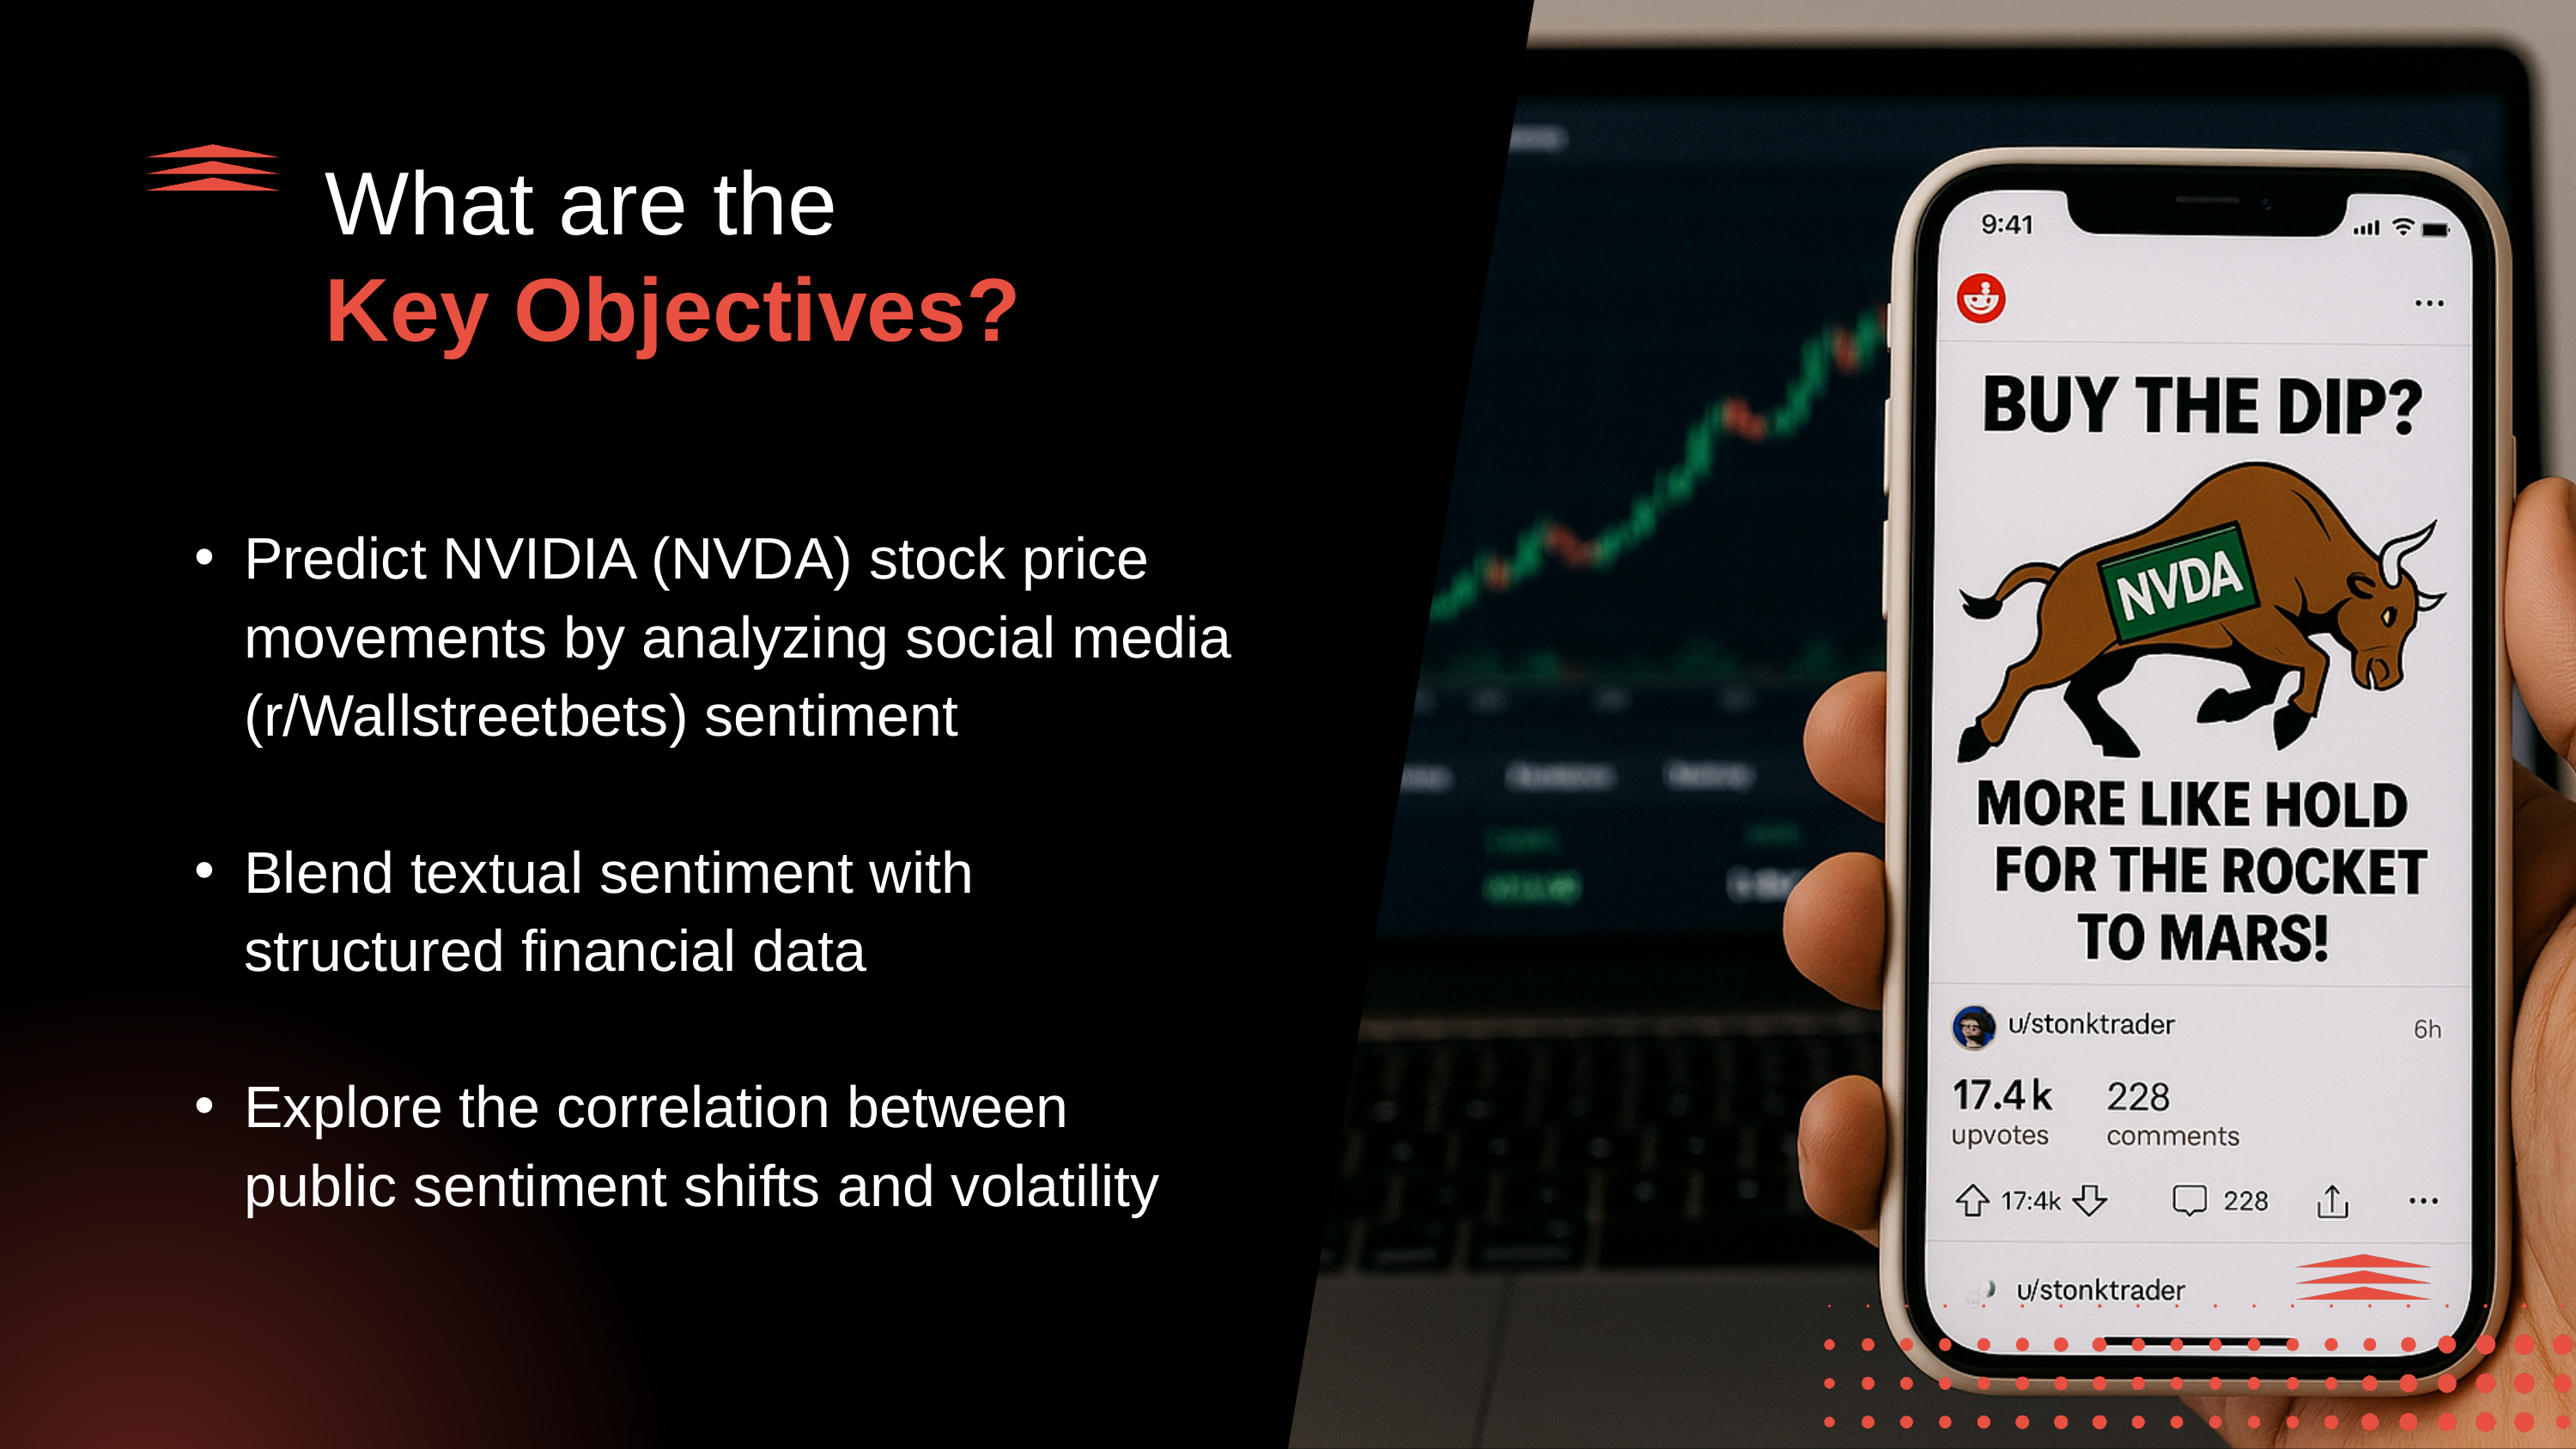

What are the
Key Objectives?
Predict NVIDIA (NVDA) stock price movements by analyzing social media (r/Wallstreetbets) sentiment

Blend textual sentiment with structured financial data

Explore the correlation between public sentiment shifts and volatility